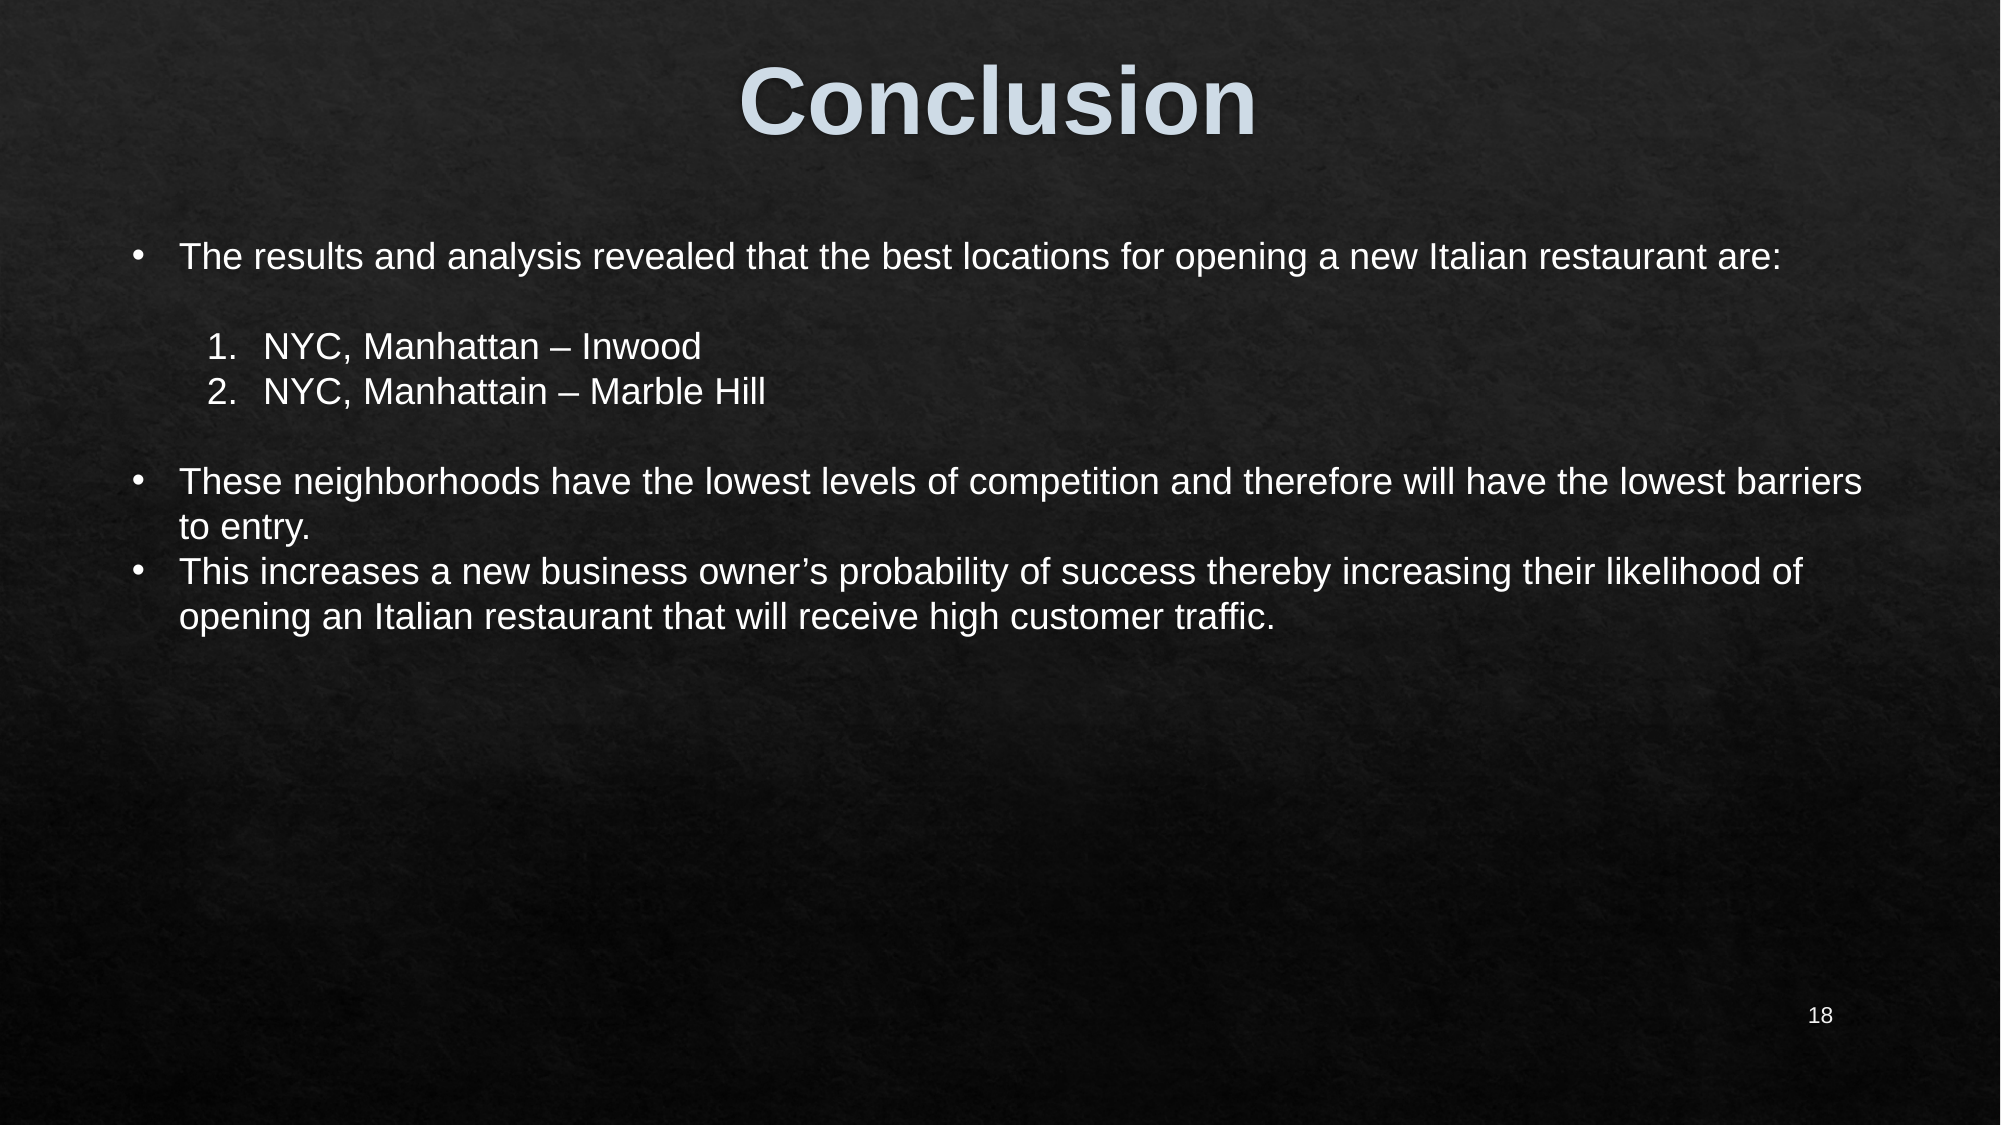

# Conclusion
The results and analysis revealed that the best locations for opening a new Italian restaurant are:

NYC, Manhattan – Inwood
NYC, Manhattain – Marble Hill

These neighborhoods have the lowest levels of competition and therefore will have the lowest barriers to entry.
This increases a new business owner’s probability of success thereby increasing their likelihood of opening an Italian restaurant that will receive high customer traffic.

18